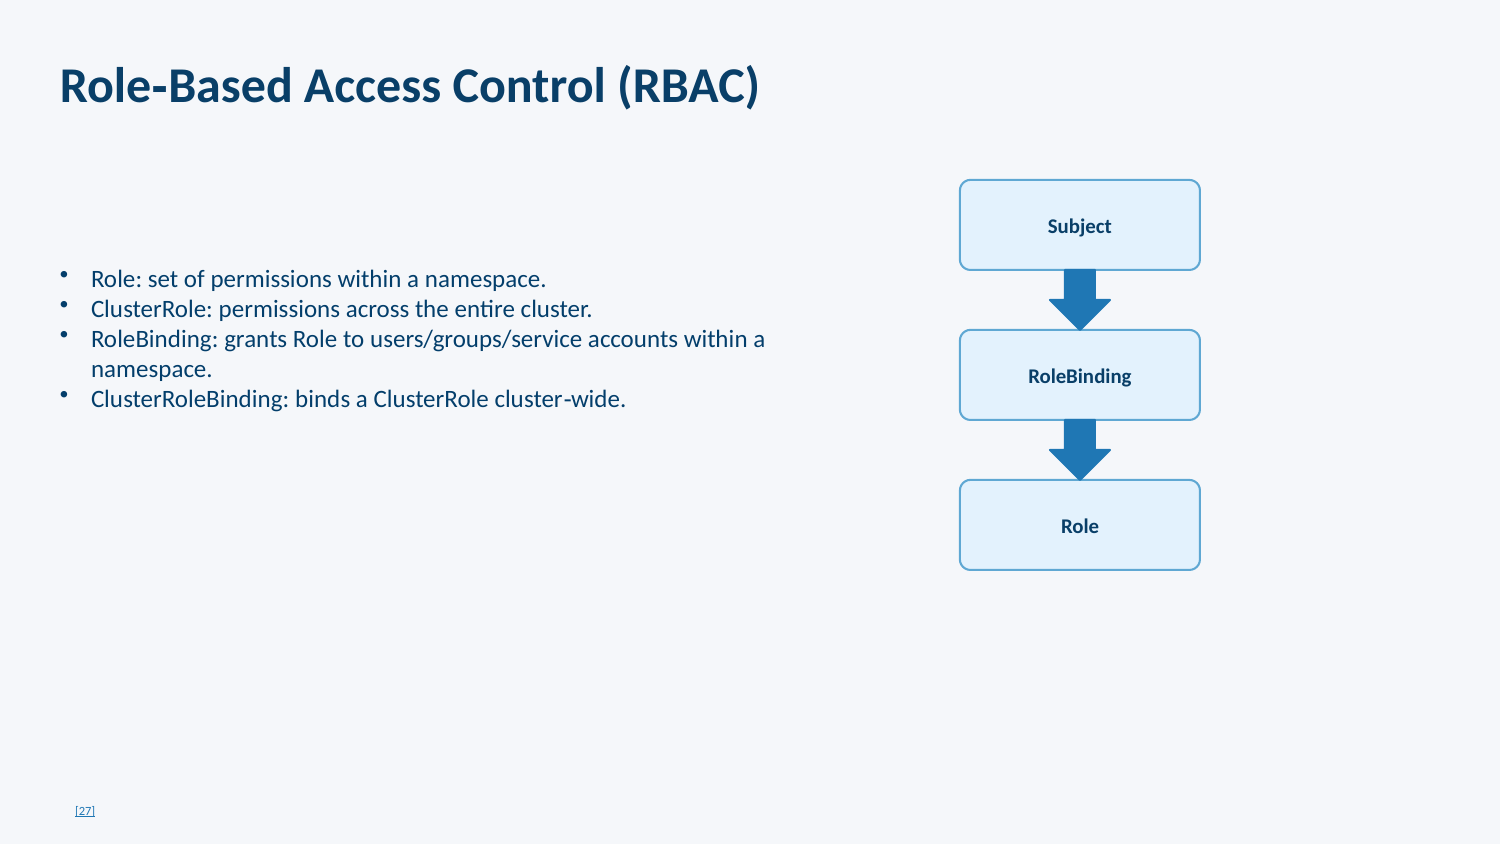

Role‑Based Access Control (RBAC)
Role: set of permissions within a namespace.
ClusterRole: permissions across the entire cluster.
RoleBinding: grants Role to users/groups/service accounts within a namespace.
ClusterRoleBinding: binds a ClusterRole cluster‑wide.

Subject

RoleBinding

Role
[27]